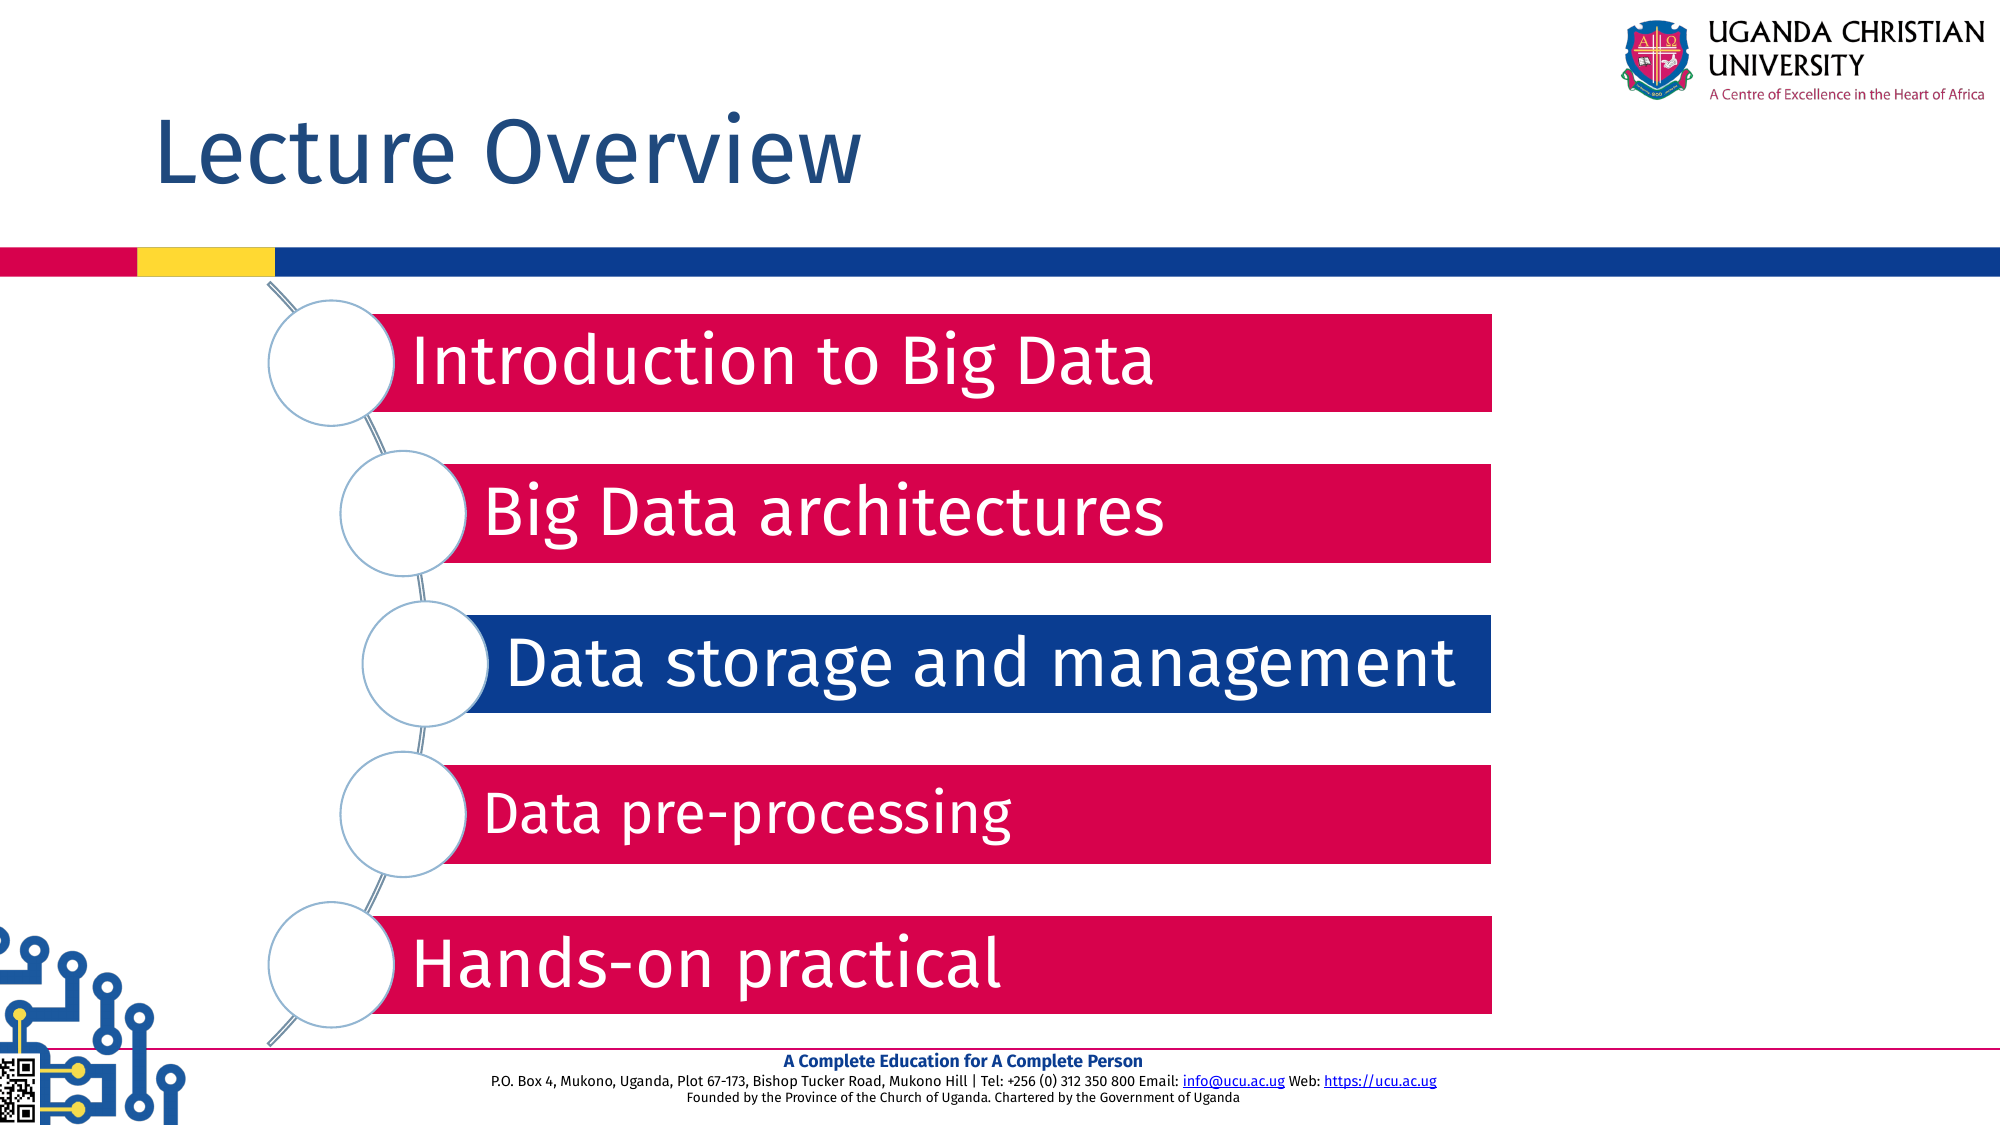

# Lecture Overview

Introduction to Big Data

Big Data architectures

Data storage and management

Data pre-processing

Hands-on practical